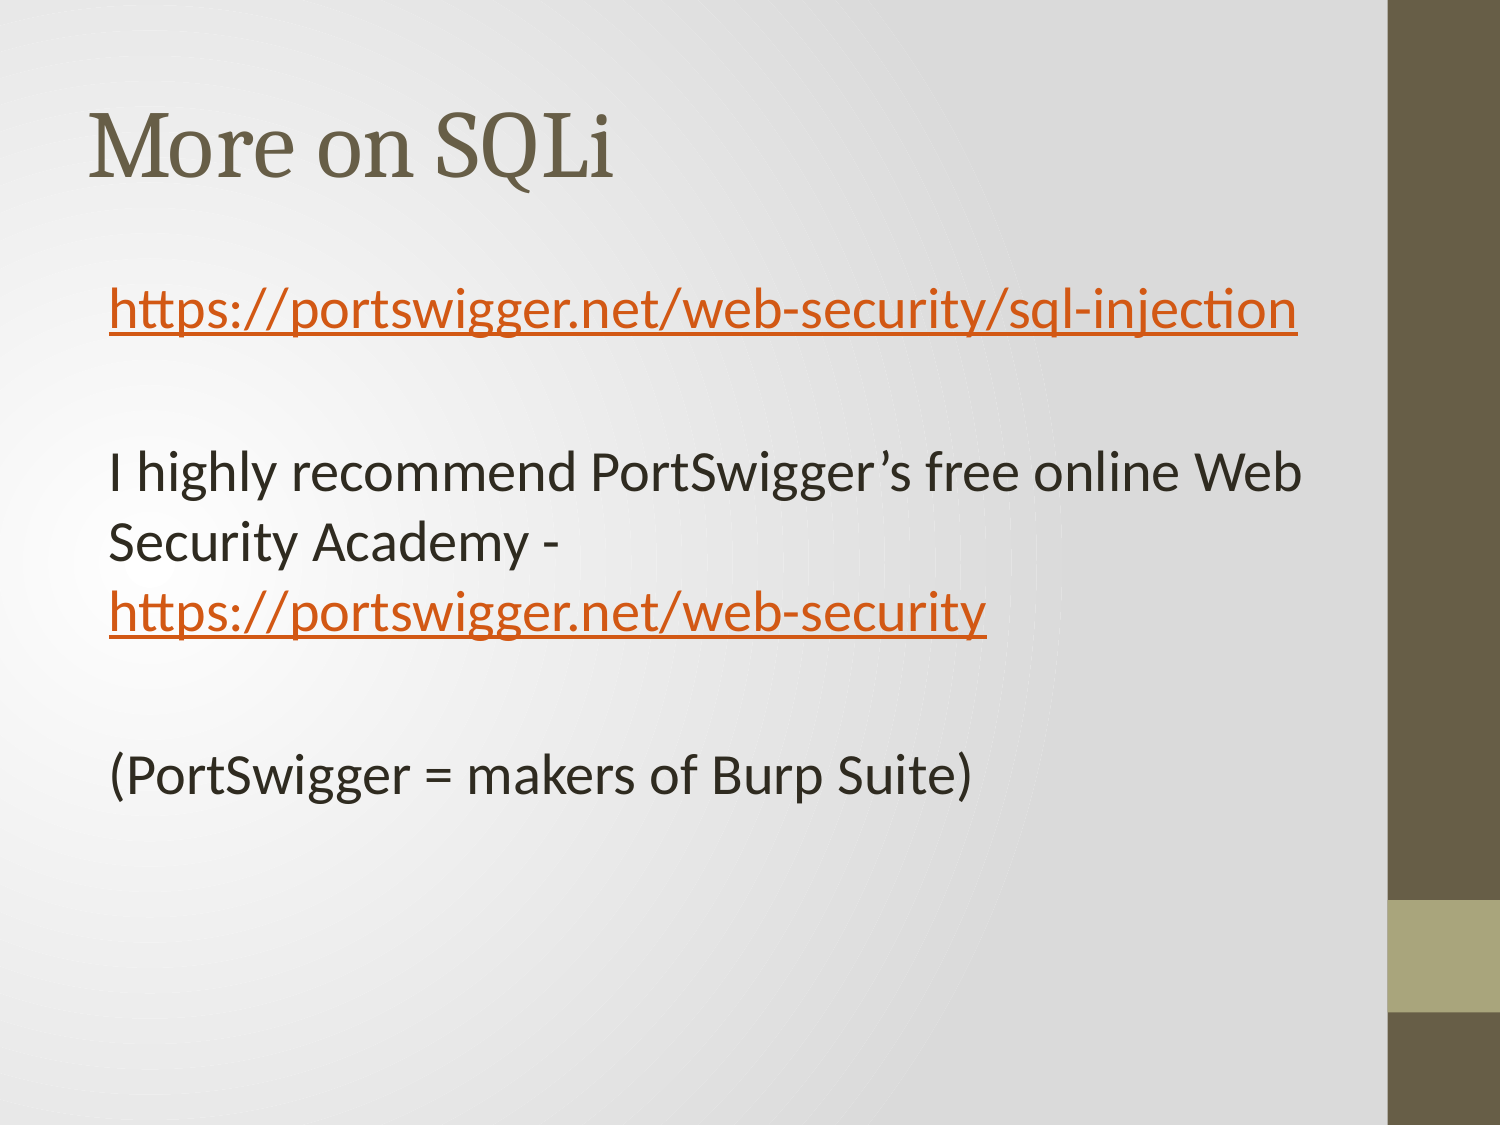

# More on SQLi
https://portswigger.net/web-security/sql-injection

I highly recommend PortSwigger’s free online Web Security Academy - https://portswigger.net/web-security

(PortSwigger = makers of Burp Suite)